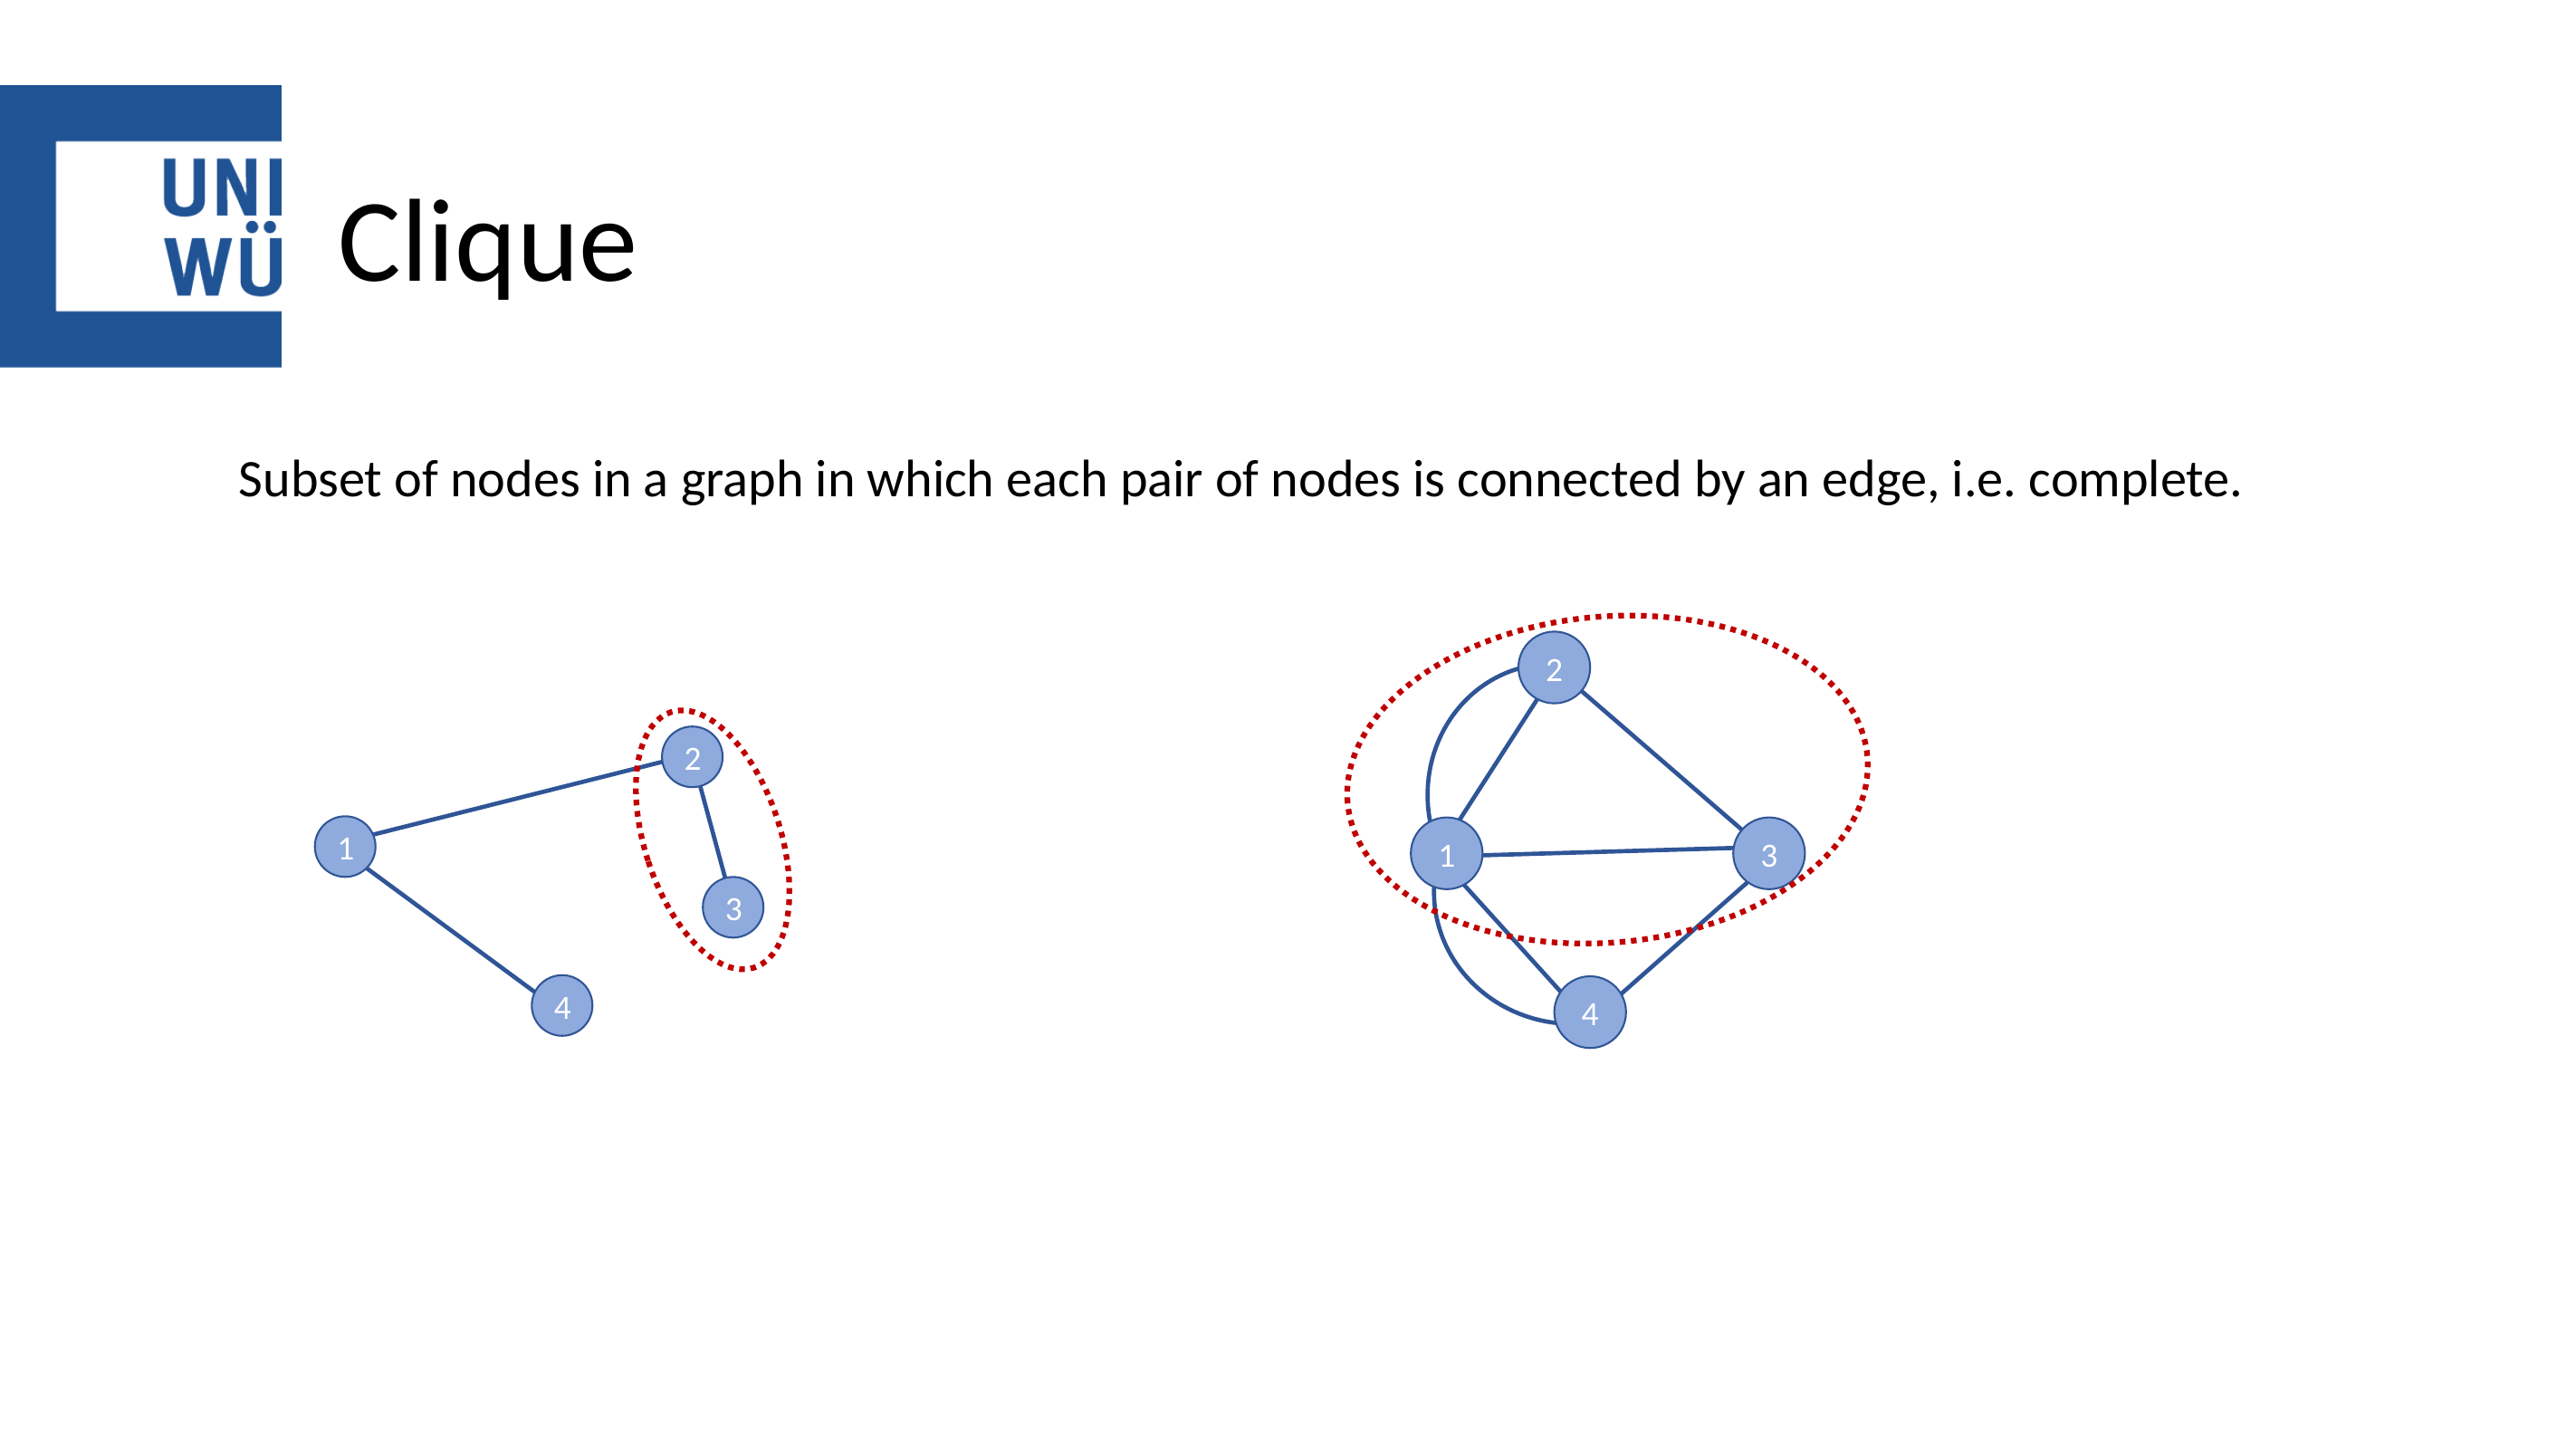

# Clique
Subset of nodes in a graph in which each pair of nodes is connected by an edge, i.e. complete.

2

3
1
4

2
1
3
4